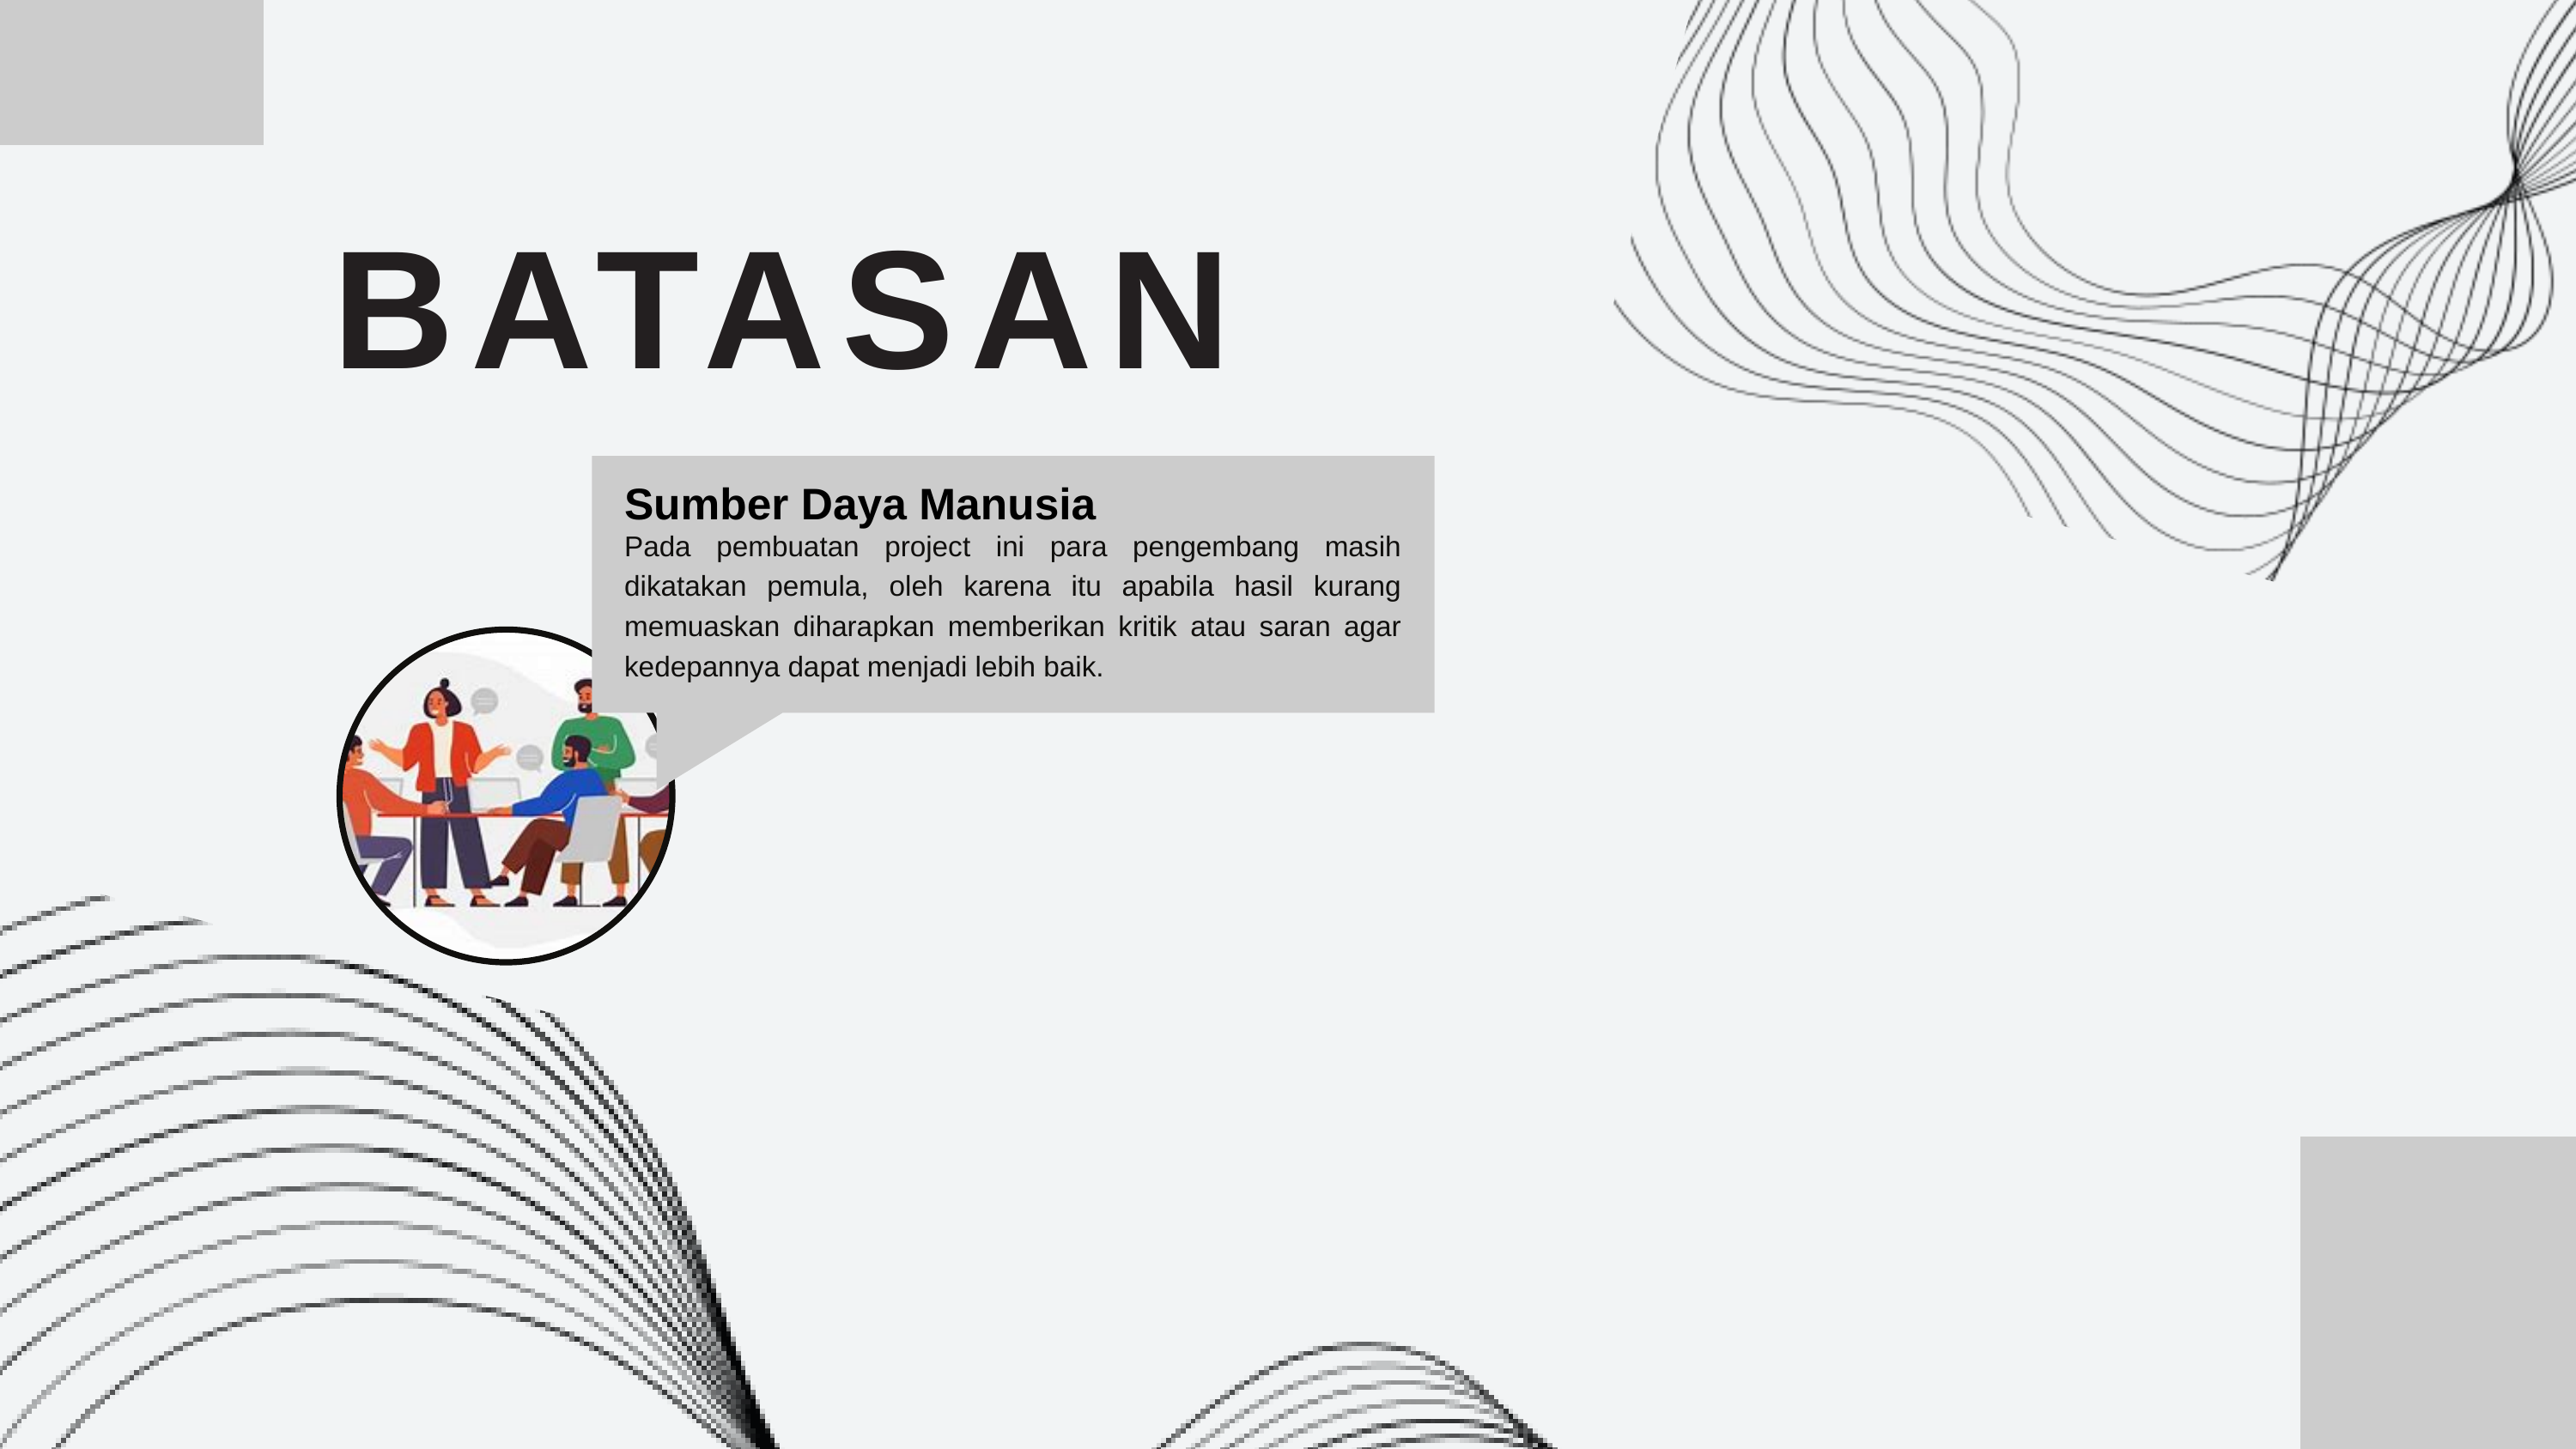

BATASAN

Sumber Daya Manusia
Pada pembuatan project ini para pengembang masih dikatakan pemula, oleh karena itu apabila hasil kurang memuaskan diharapkan memberikan kritik atau saran agar kedepannya dapat menjadi lebih baik.